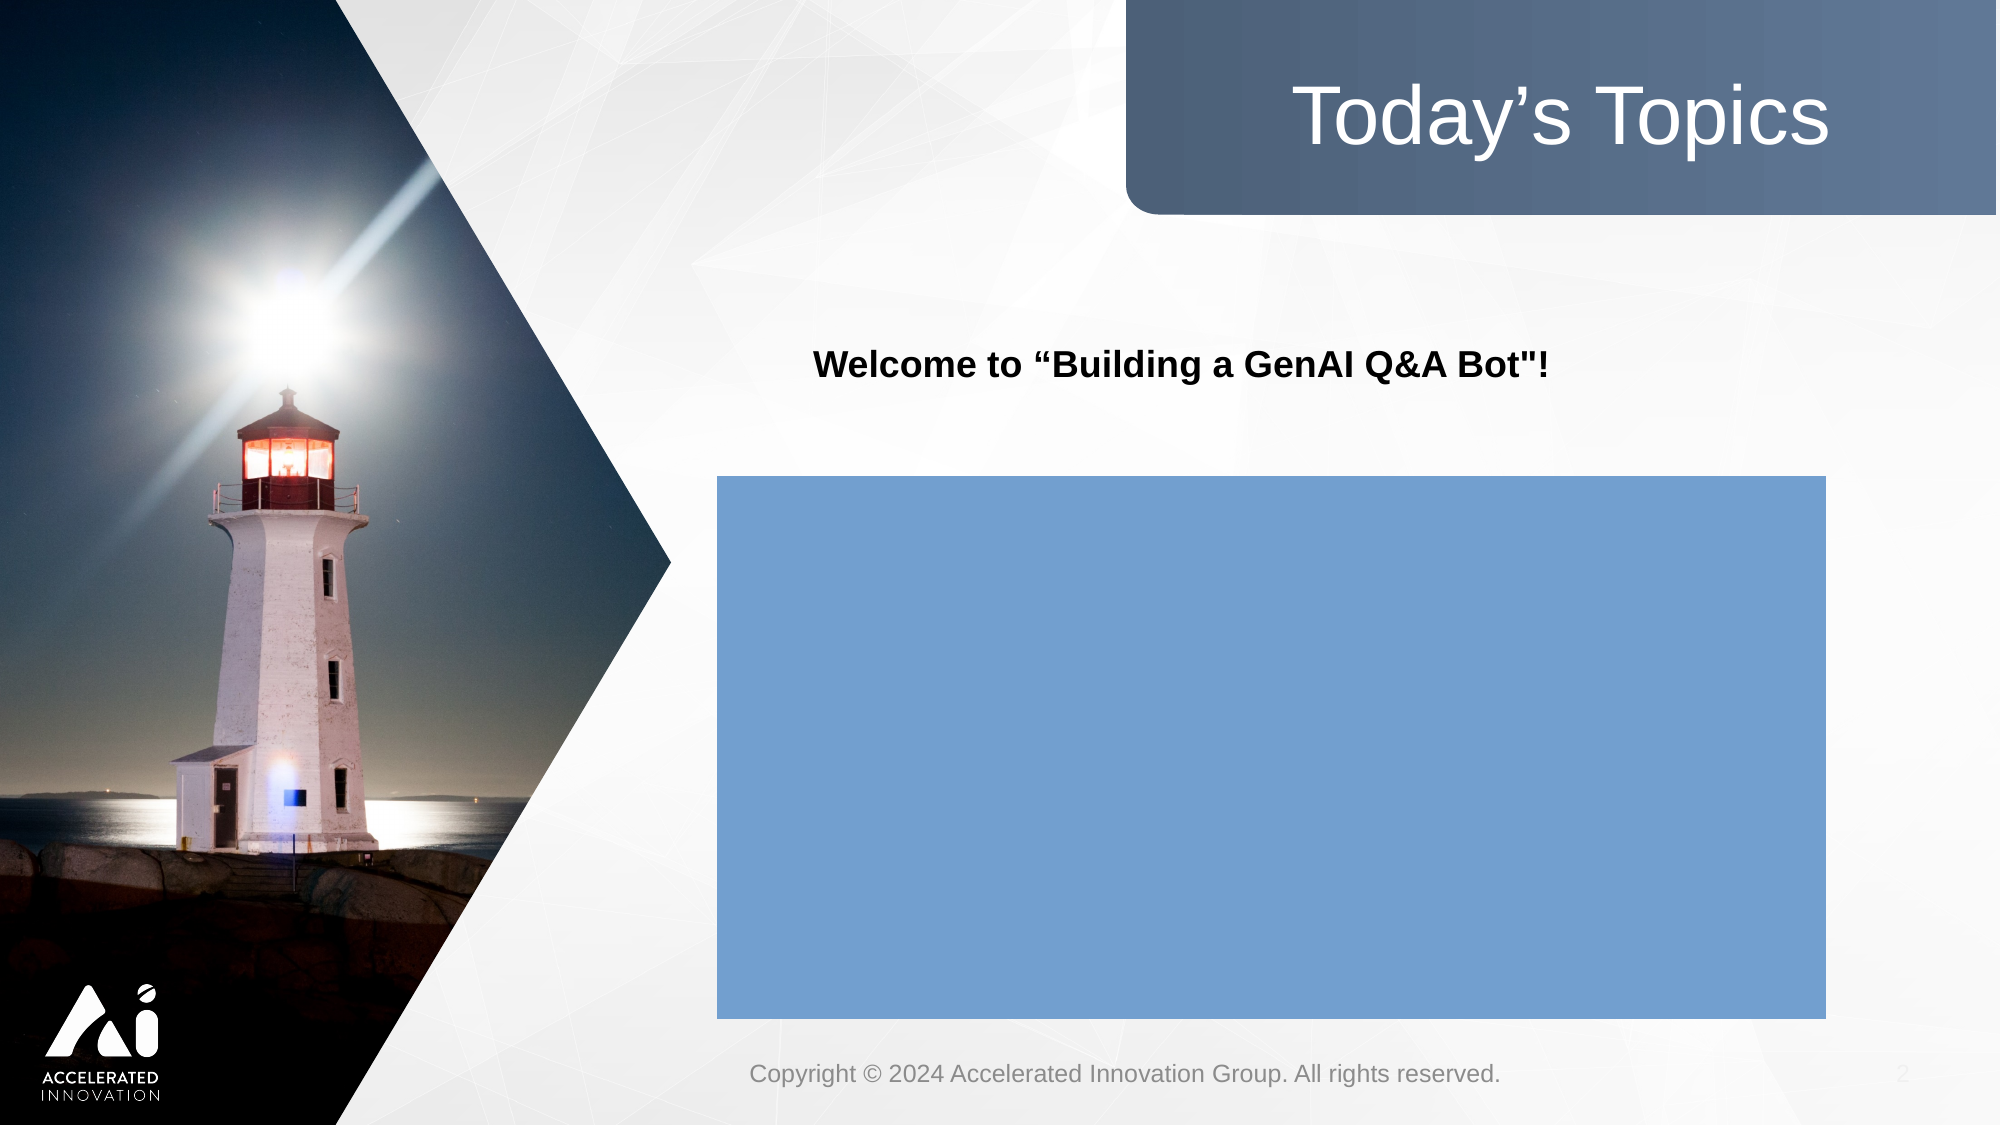

Welcome to “Building a GenAI Q&A Bot"!
Benefits of Conversational GenAI for answering key customer and team member questions
Explore the 7 essential attributes of a high-quality GenAI bot
Common challenges of delivering high-quality Q&A bot experiences
Explore the Anatomy and best practices of a high-quality GenAI bot
Apply these concepts to build your own Q&A bot
2
Copyright © 2024 Accelerated Innovation Group. All rights reserved.